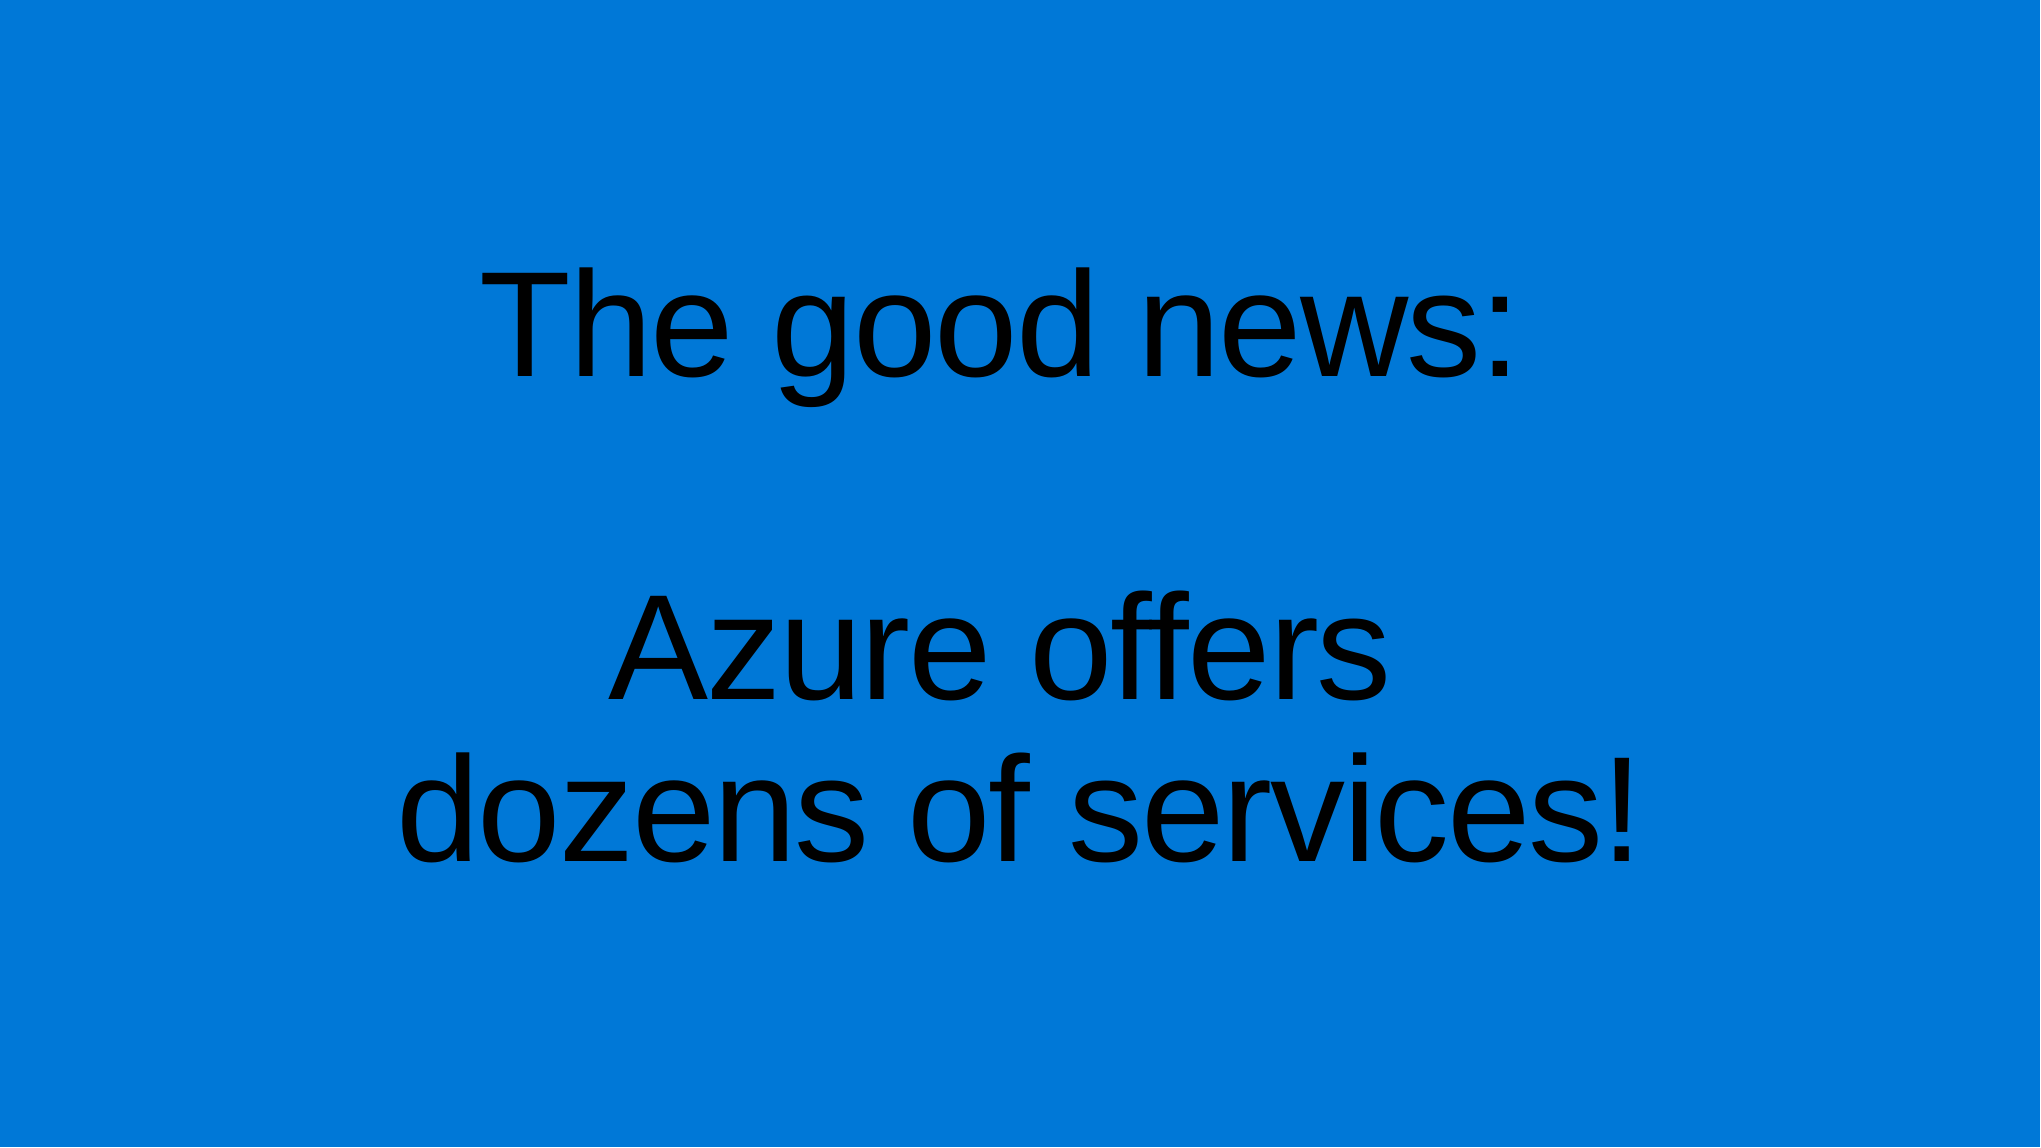

# The good news: Azure offers dozens of services!